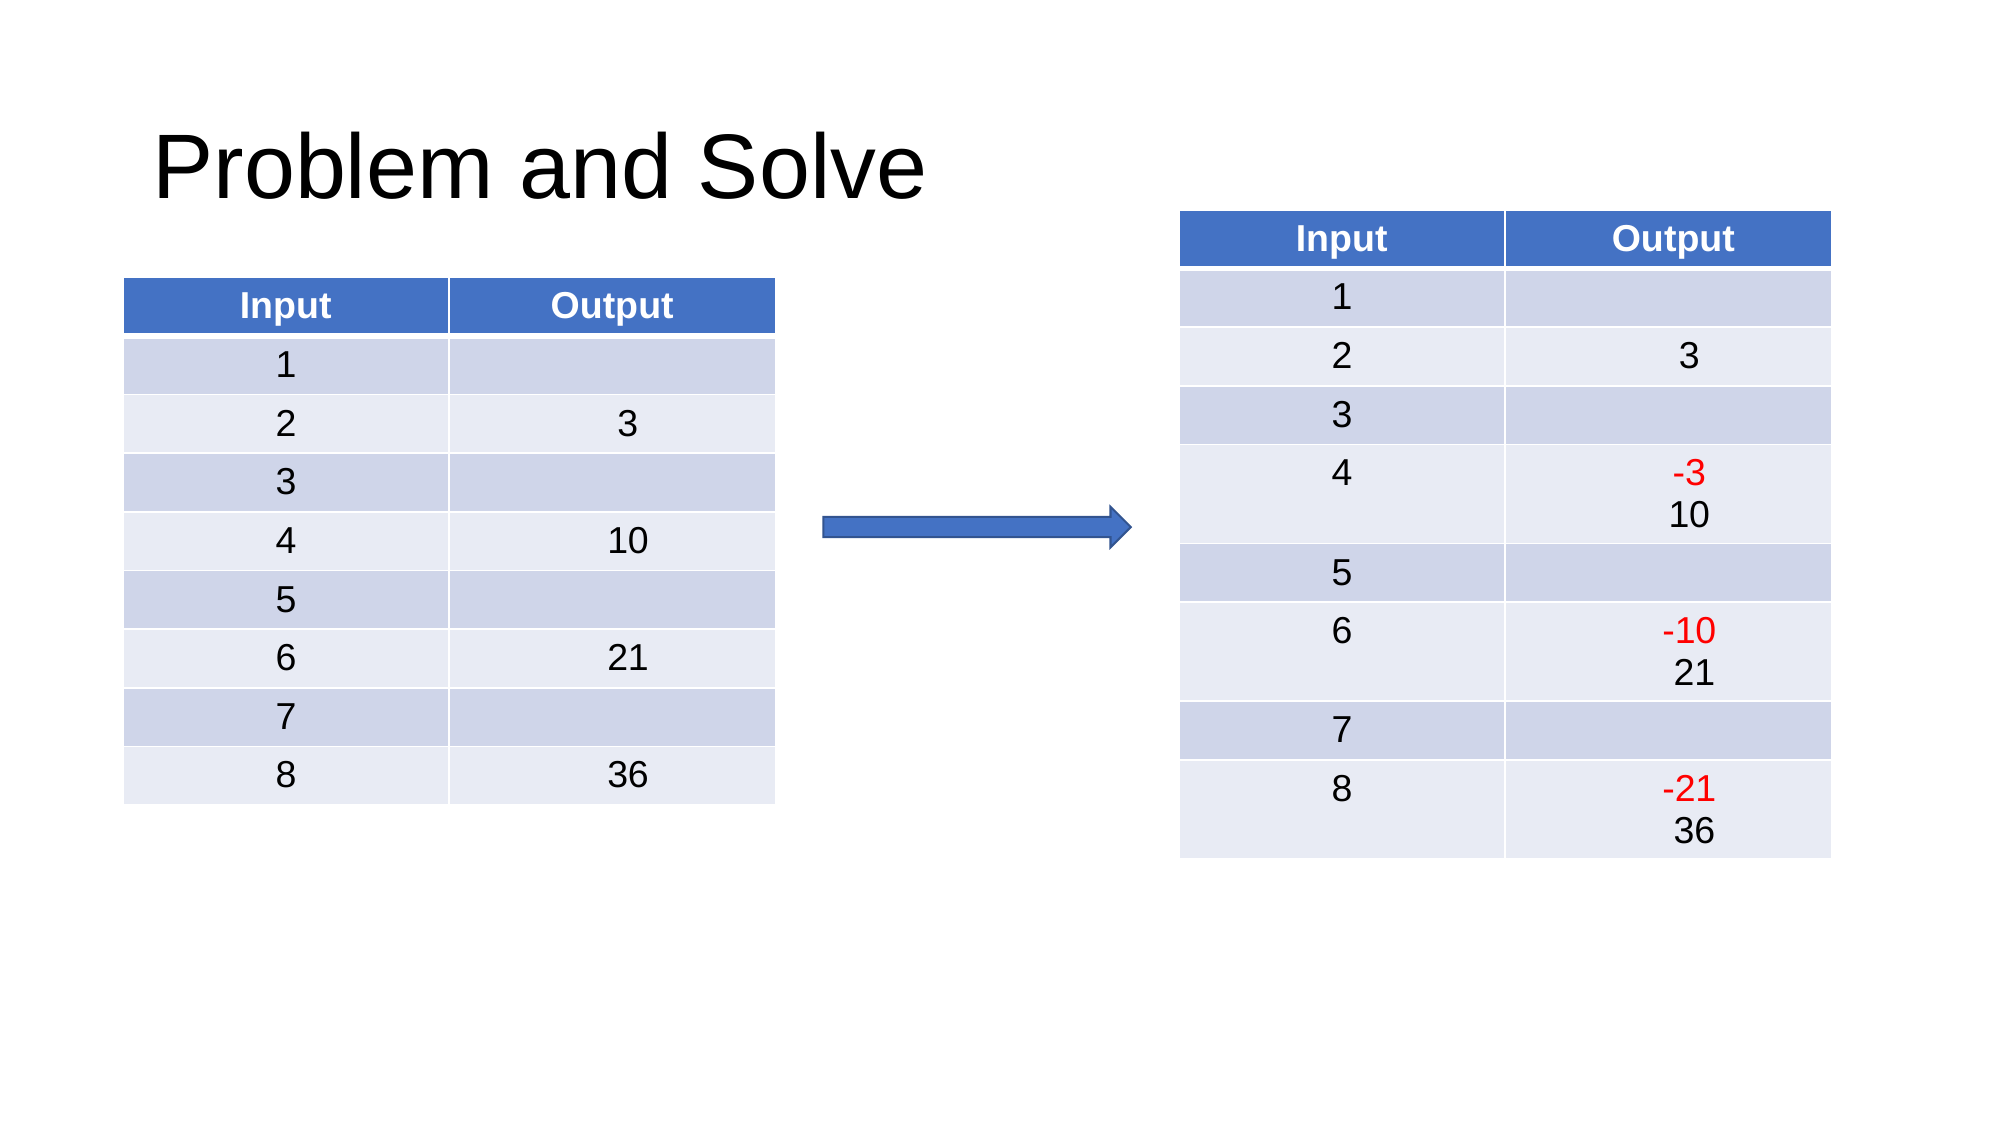

# Problem and Solve
| Input | Output |
| --- | --- |
| 1 |  |
| 2 | 3 |
| 3 |  |
| 4 | -3 10 |
| 5 |  |
| 6 | -10 21 |
| 7 |  |
| 8 | -21 36 |
| Input | Output |
| --- | --- |
| 1 |  |
| 2 | 3 |
| 3 |  |
| 4 | 10 |
| 5 |  |
| 6 | 21 |
| 7 |  |
| 8 | 36 |